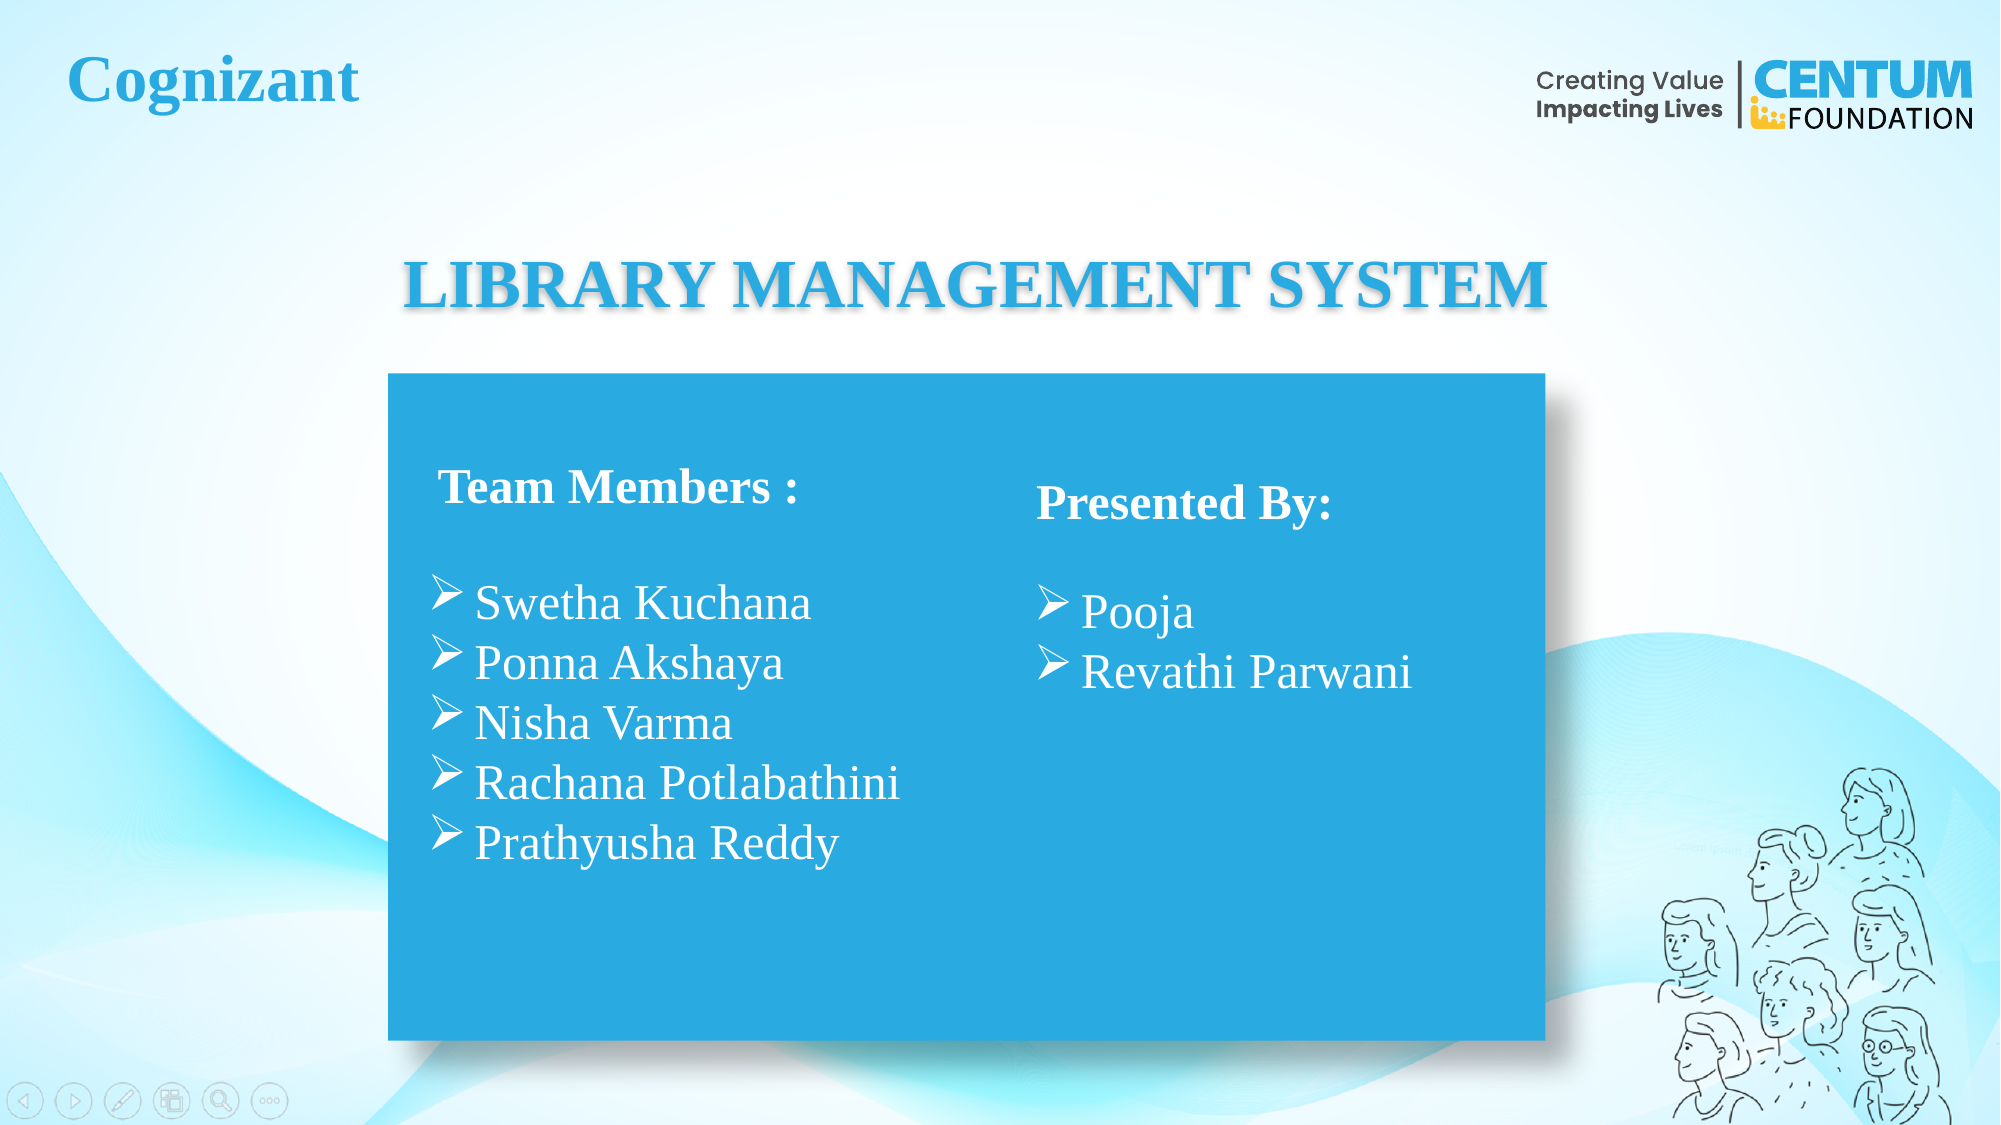

LIBRARY MANAGEMENT SYSTEM

Team Members :
Presented By:
Swetha Kuchana
Ponna Akshaya
Nisha Varma
Rachana Potlabathini
Prathyusha Reddy
Pooja
Revathi Parwani